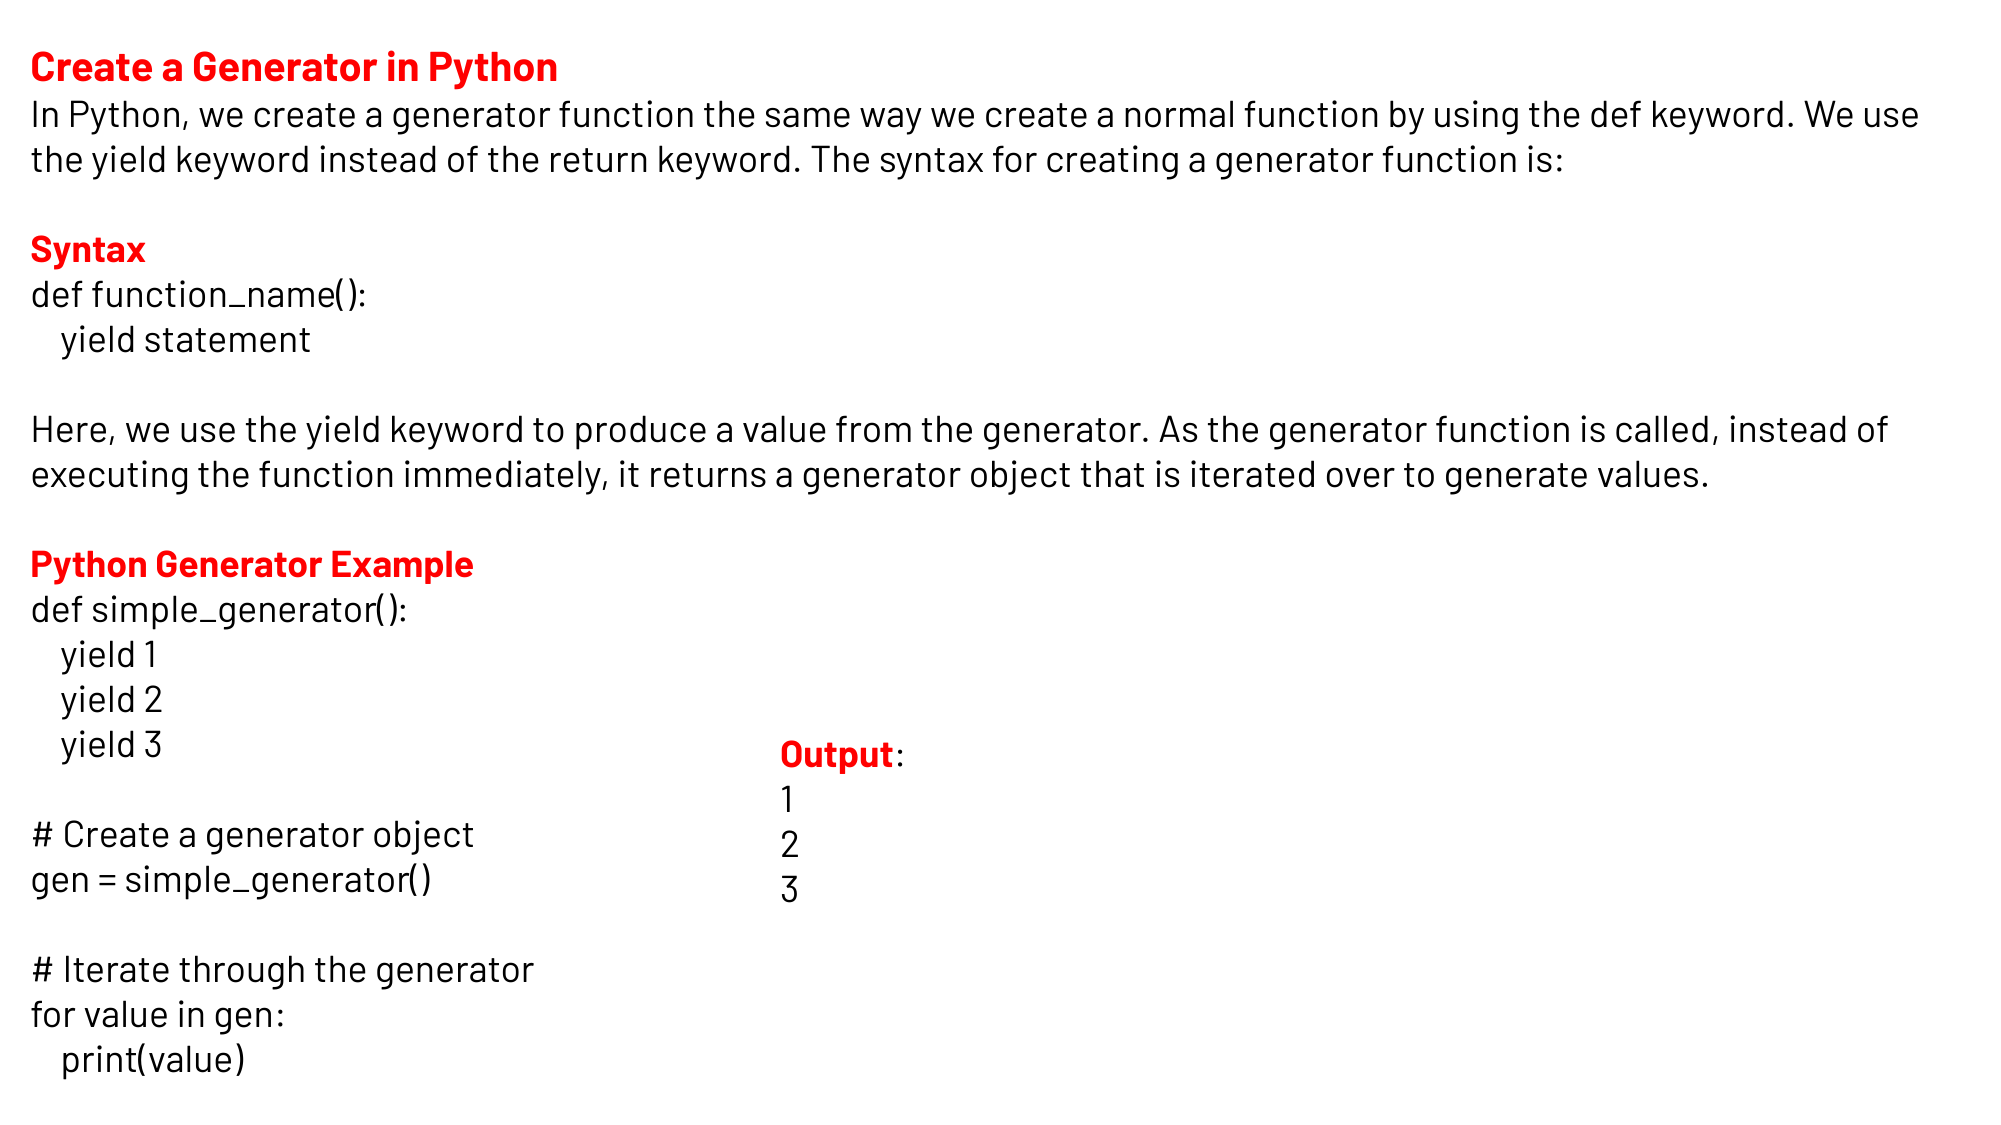

Create a Generator in Python
In Python, we create a generator function the same way we create a normal function by using the def keyword. We use the yield keyword instead of the return keyword. The syntax for creating a generator function is:

Syntax
def function_name():
    yield statement

Here, we use the yield keyword to produce a value from the generator. As the generator function is called, instead of executing the function immediately, it returns a generator object that is iterated over to generate values.

Python Generator Example
def simple_generator():
    yield 1
    yield 2
    yield 3

# Create a generator object
gen = simple_generator()

# Iterate through the generator
for value in gen:
    print(value)
Output:
1
2
3